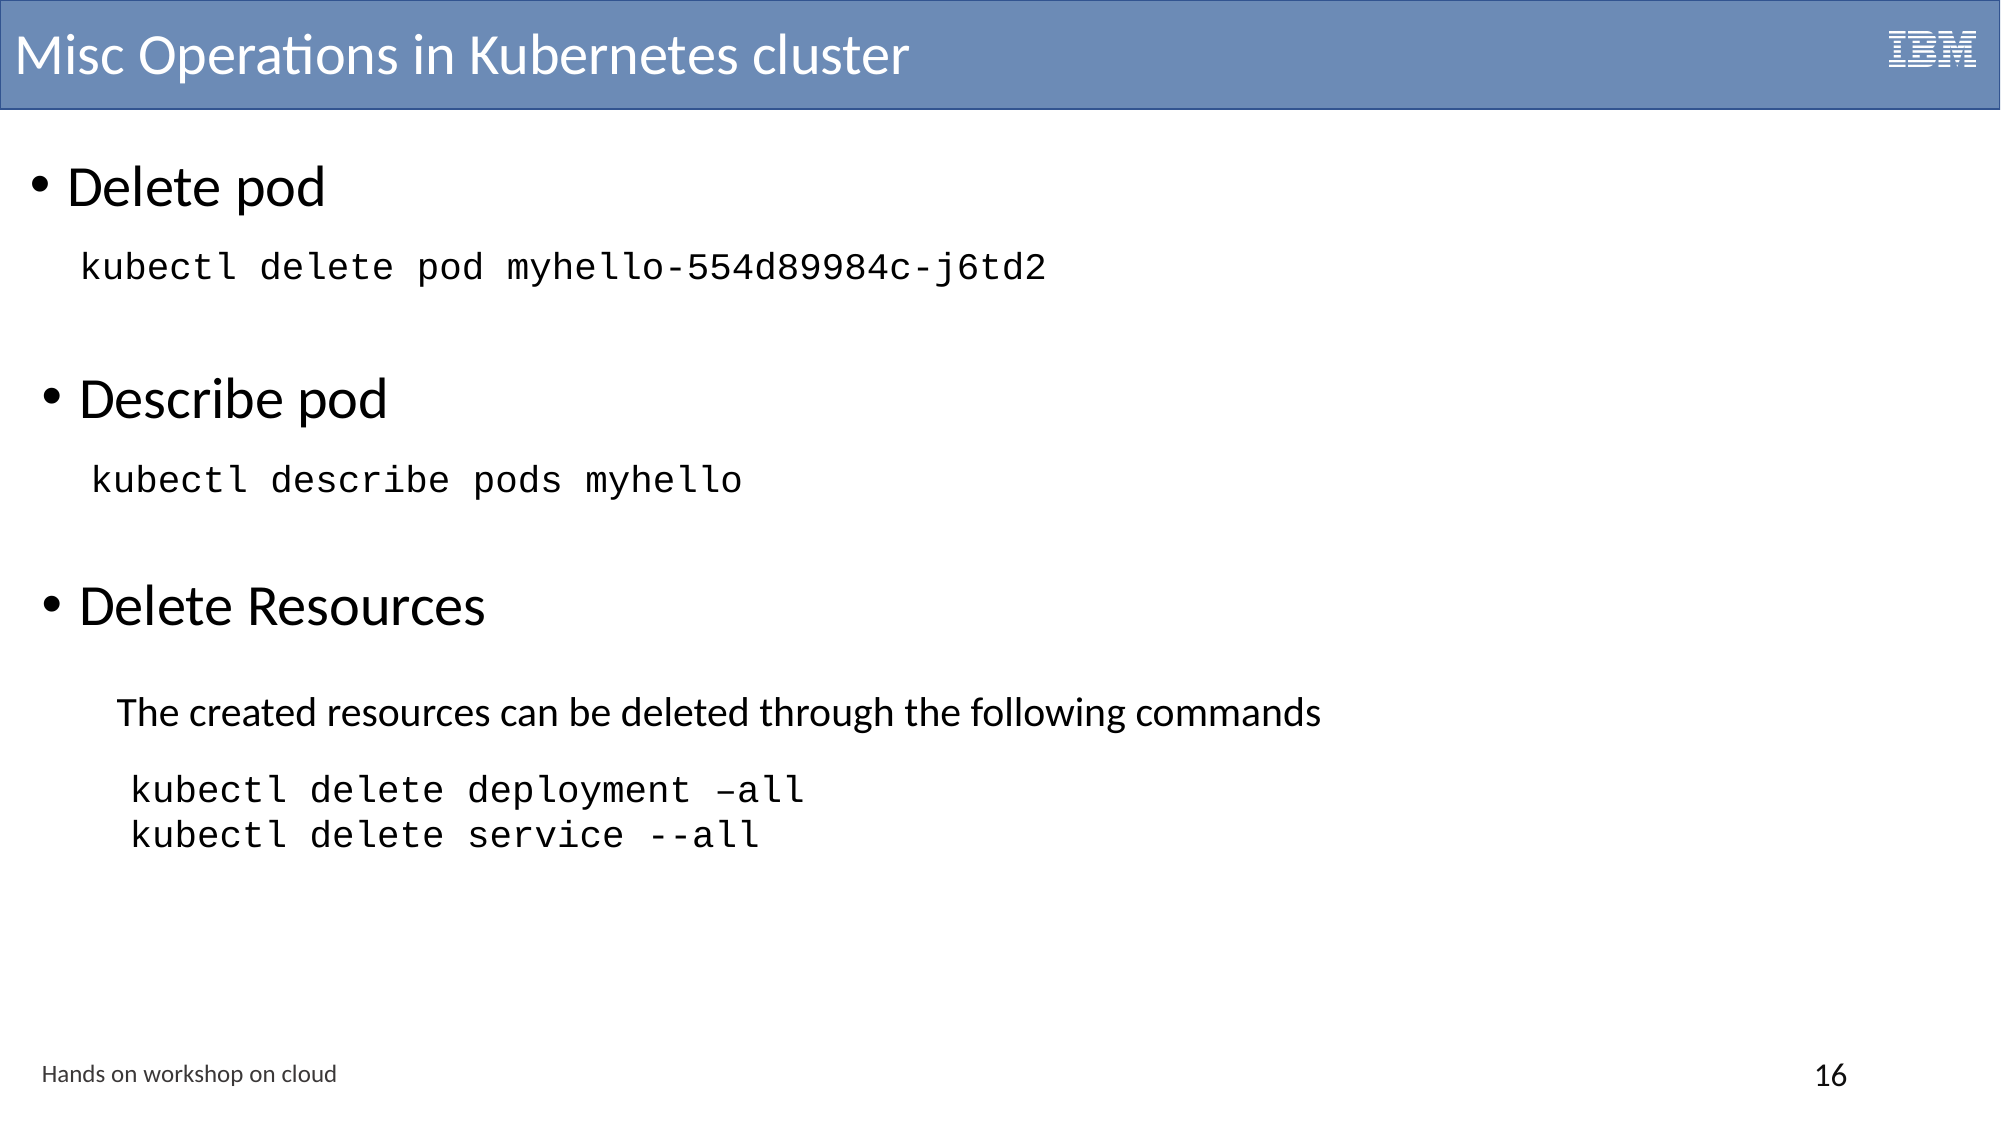

# Misc Operations in Kubernetes cluster
Delete pod
kubectl delete pod myhello-554d89984c-j6td2
Describe pod
kubectl describe pods myhello
Delete Resources

The created resources can be deleted through the following commands
kubectl delete deployment –all
kubectl delete service --all
Hands on workshop on cloud
16